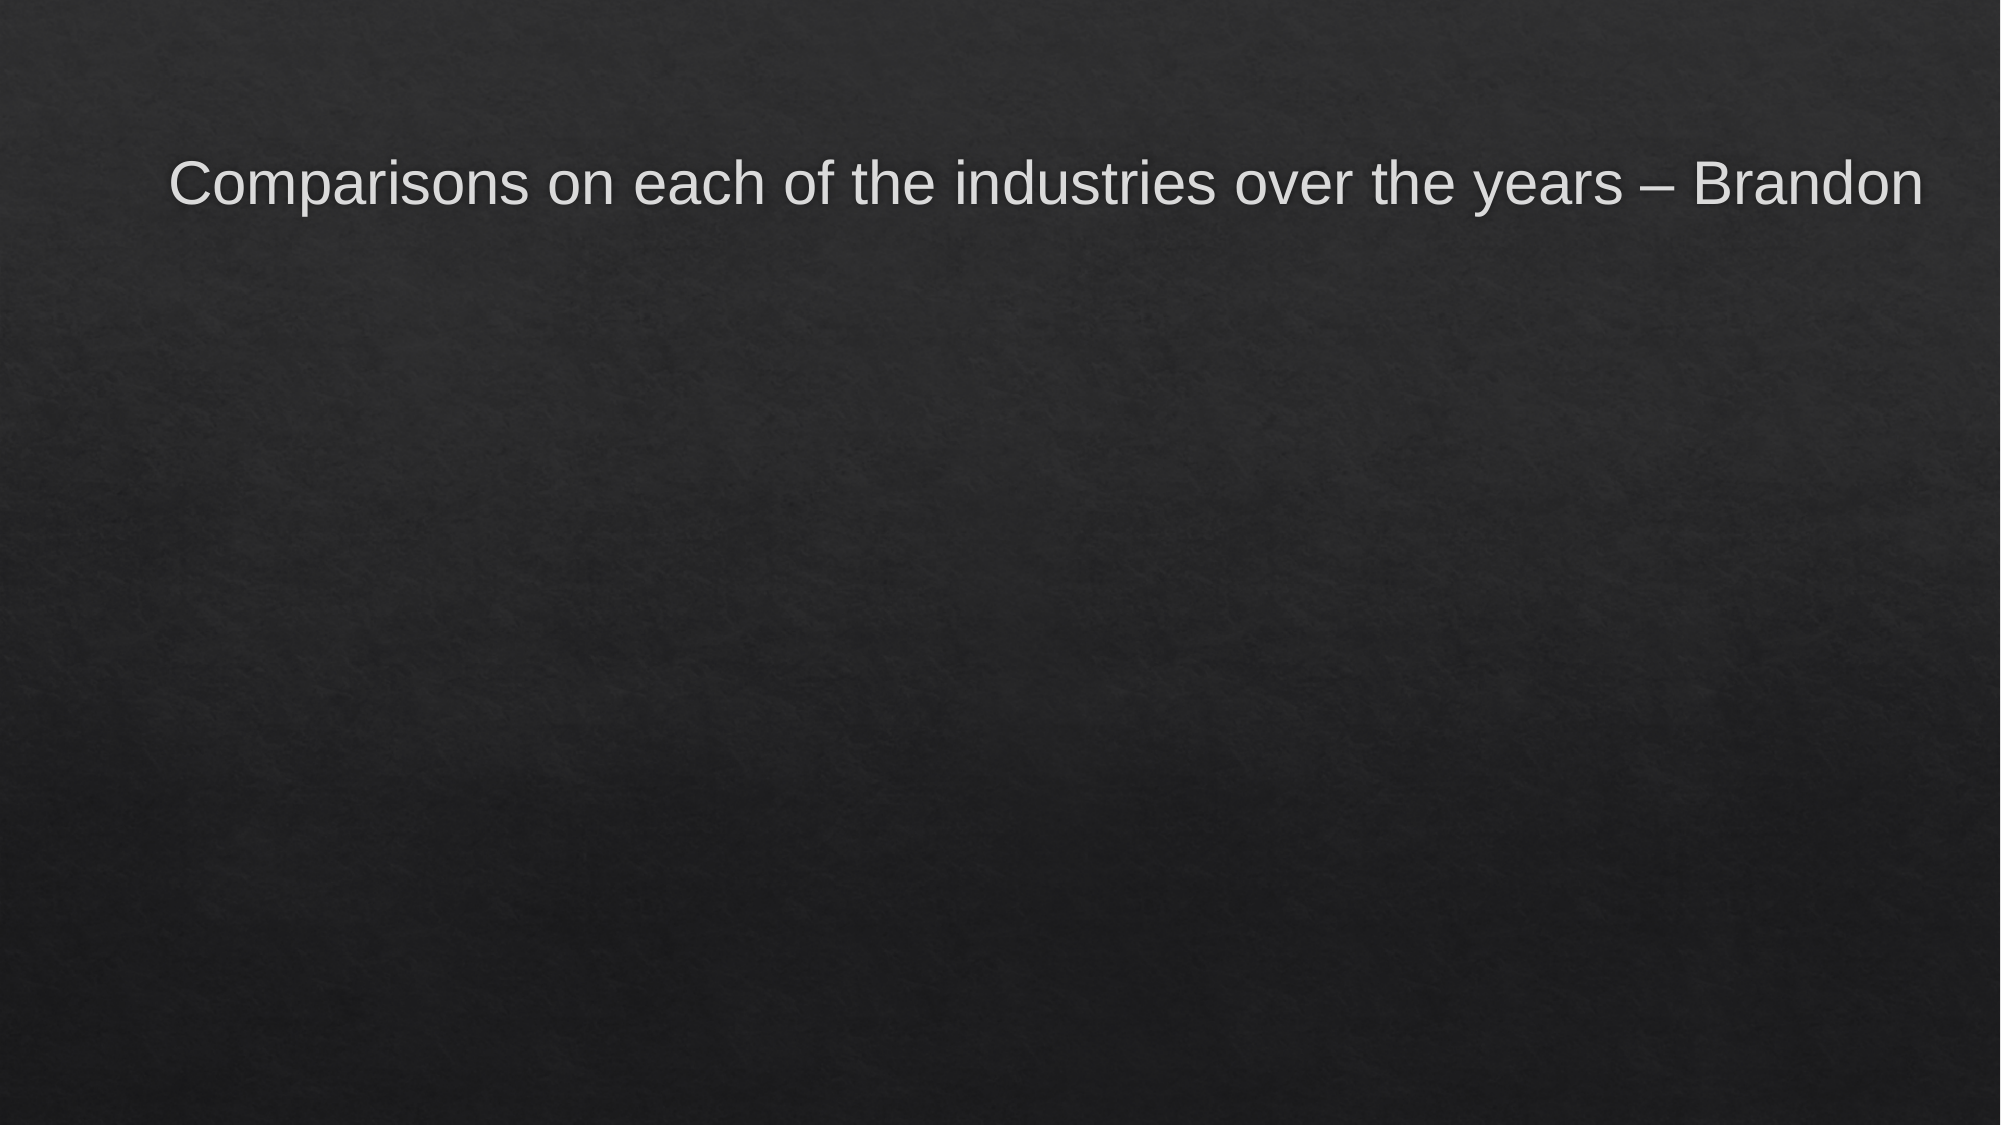

# Comparisons on each of the industries over the years – Brandon